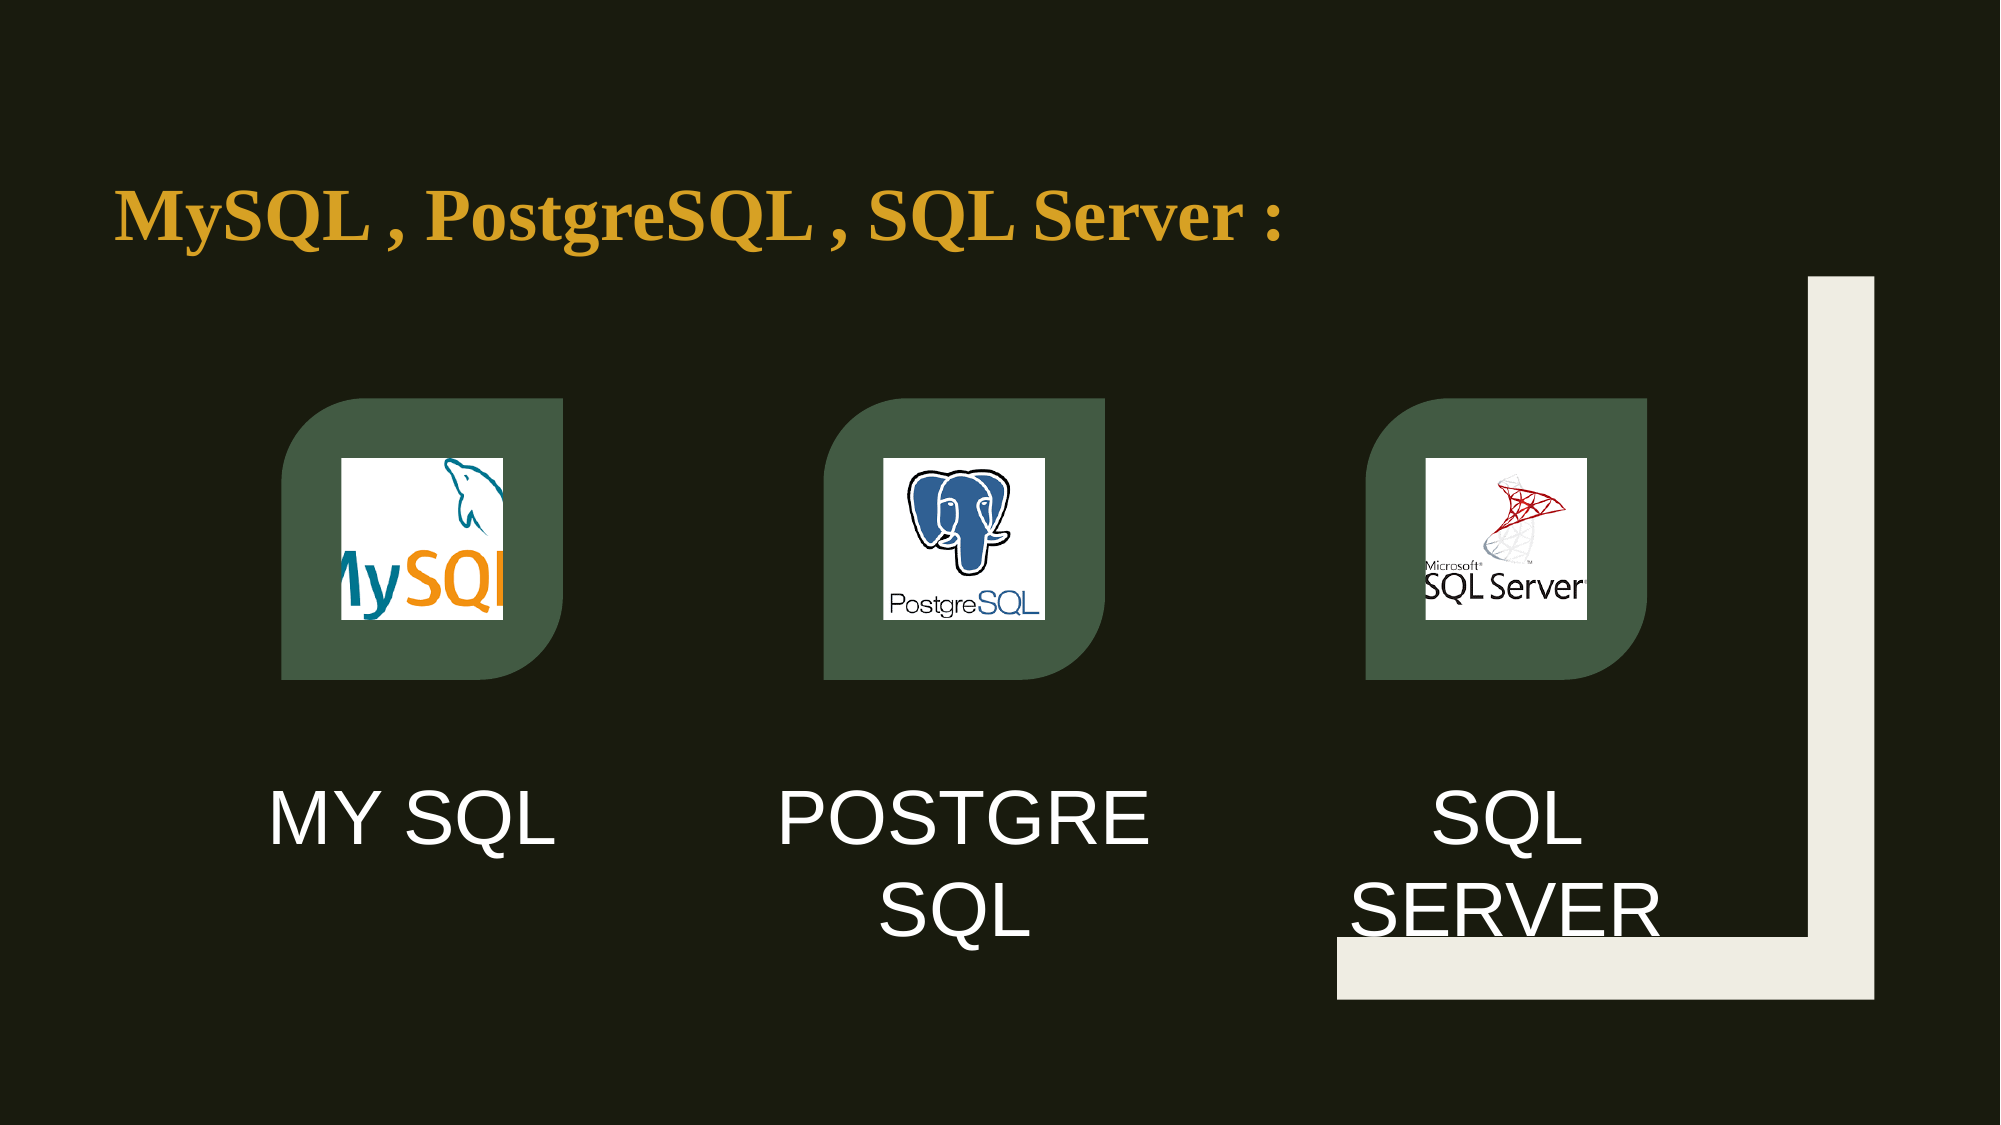

MySQL , PostgreSQL , SQL Server :
My SQL
Postgre SQL
Sql server